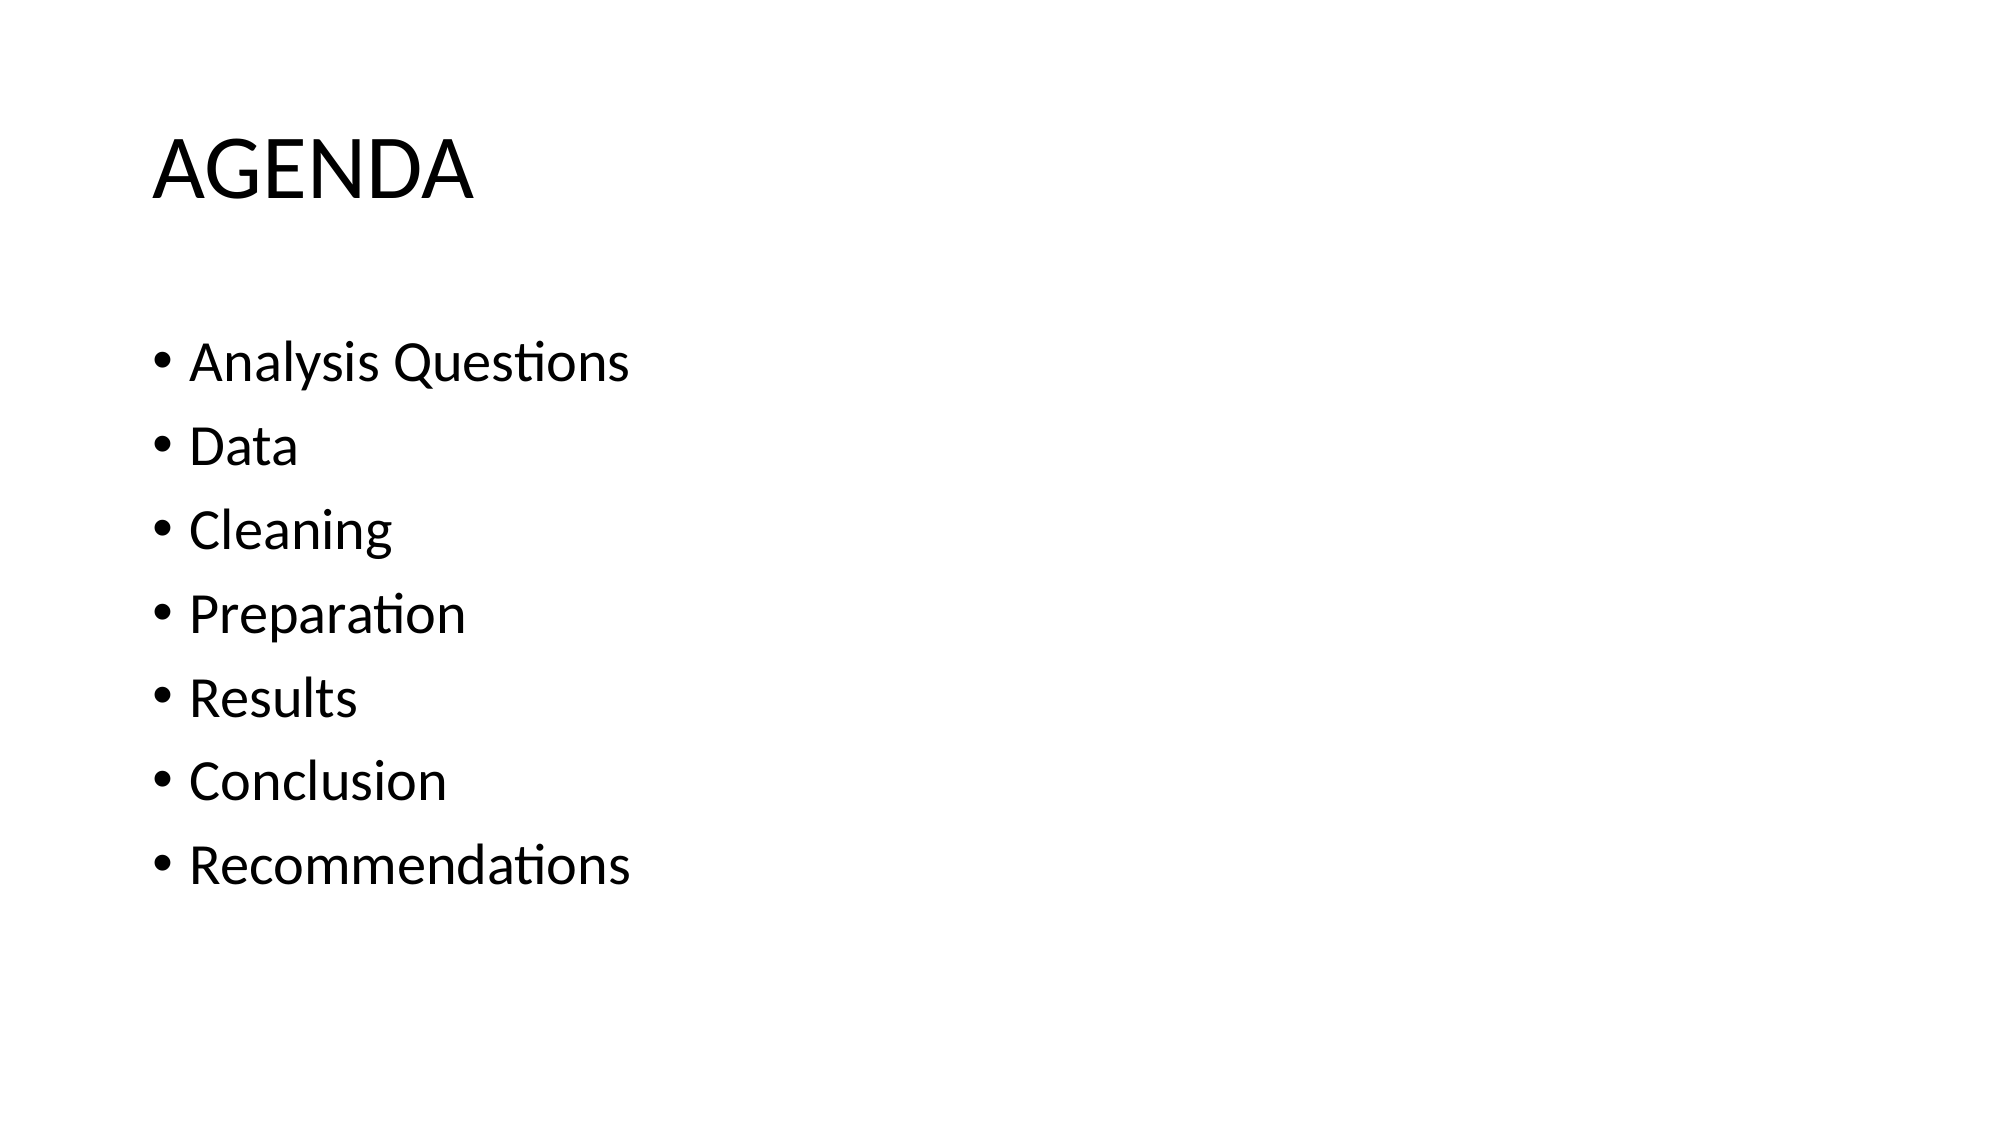

# AGENDA
Analysis Questions
Data
Cleaning
Preparation
Results
Conclusion
Recommendations